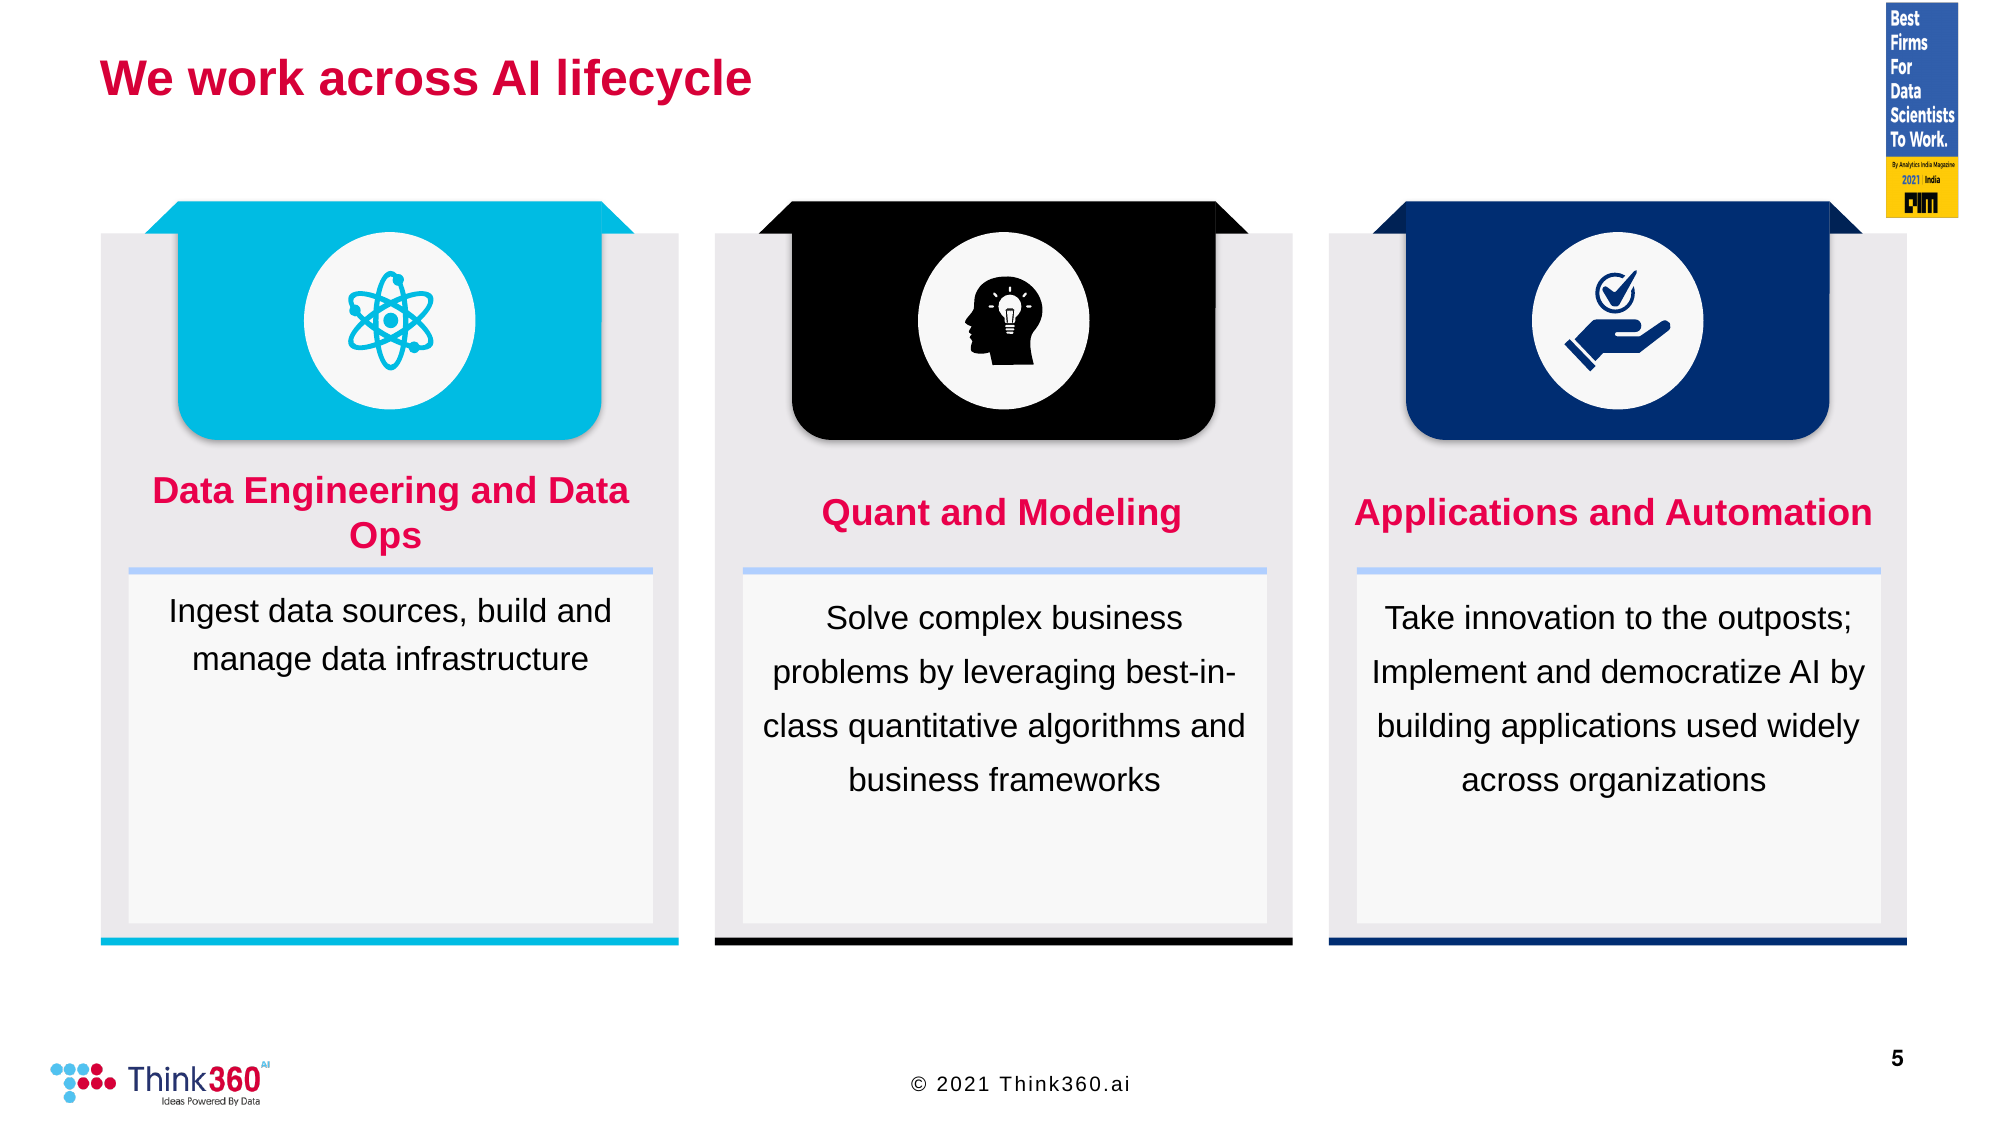

# We work across AI lifecycle

Data Engineering and Data Ops
Quant and Modeling
Applications and Automation

Ingest data sources, build and manage data infrastructure
Solve complex business problems by leveraging best-in-class quantitative algorithms and business frameworks
Take innovation to the outposts; Implement and democratize AI by building applications used widely across organizations

5